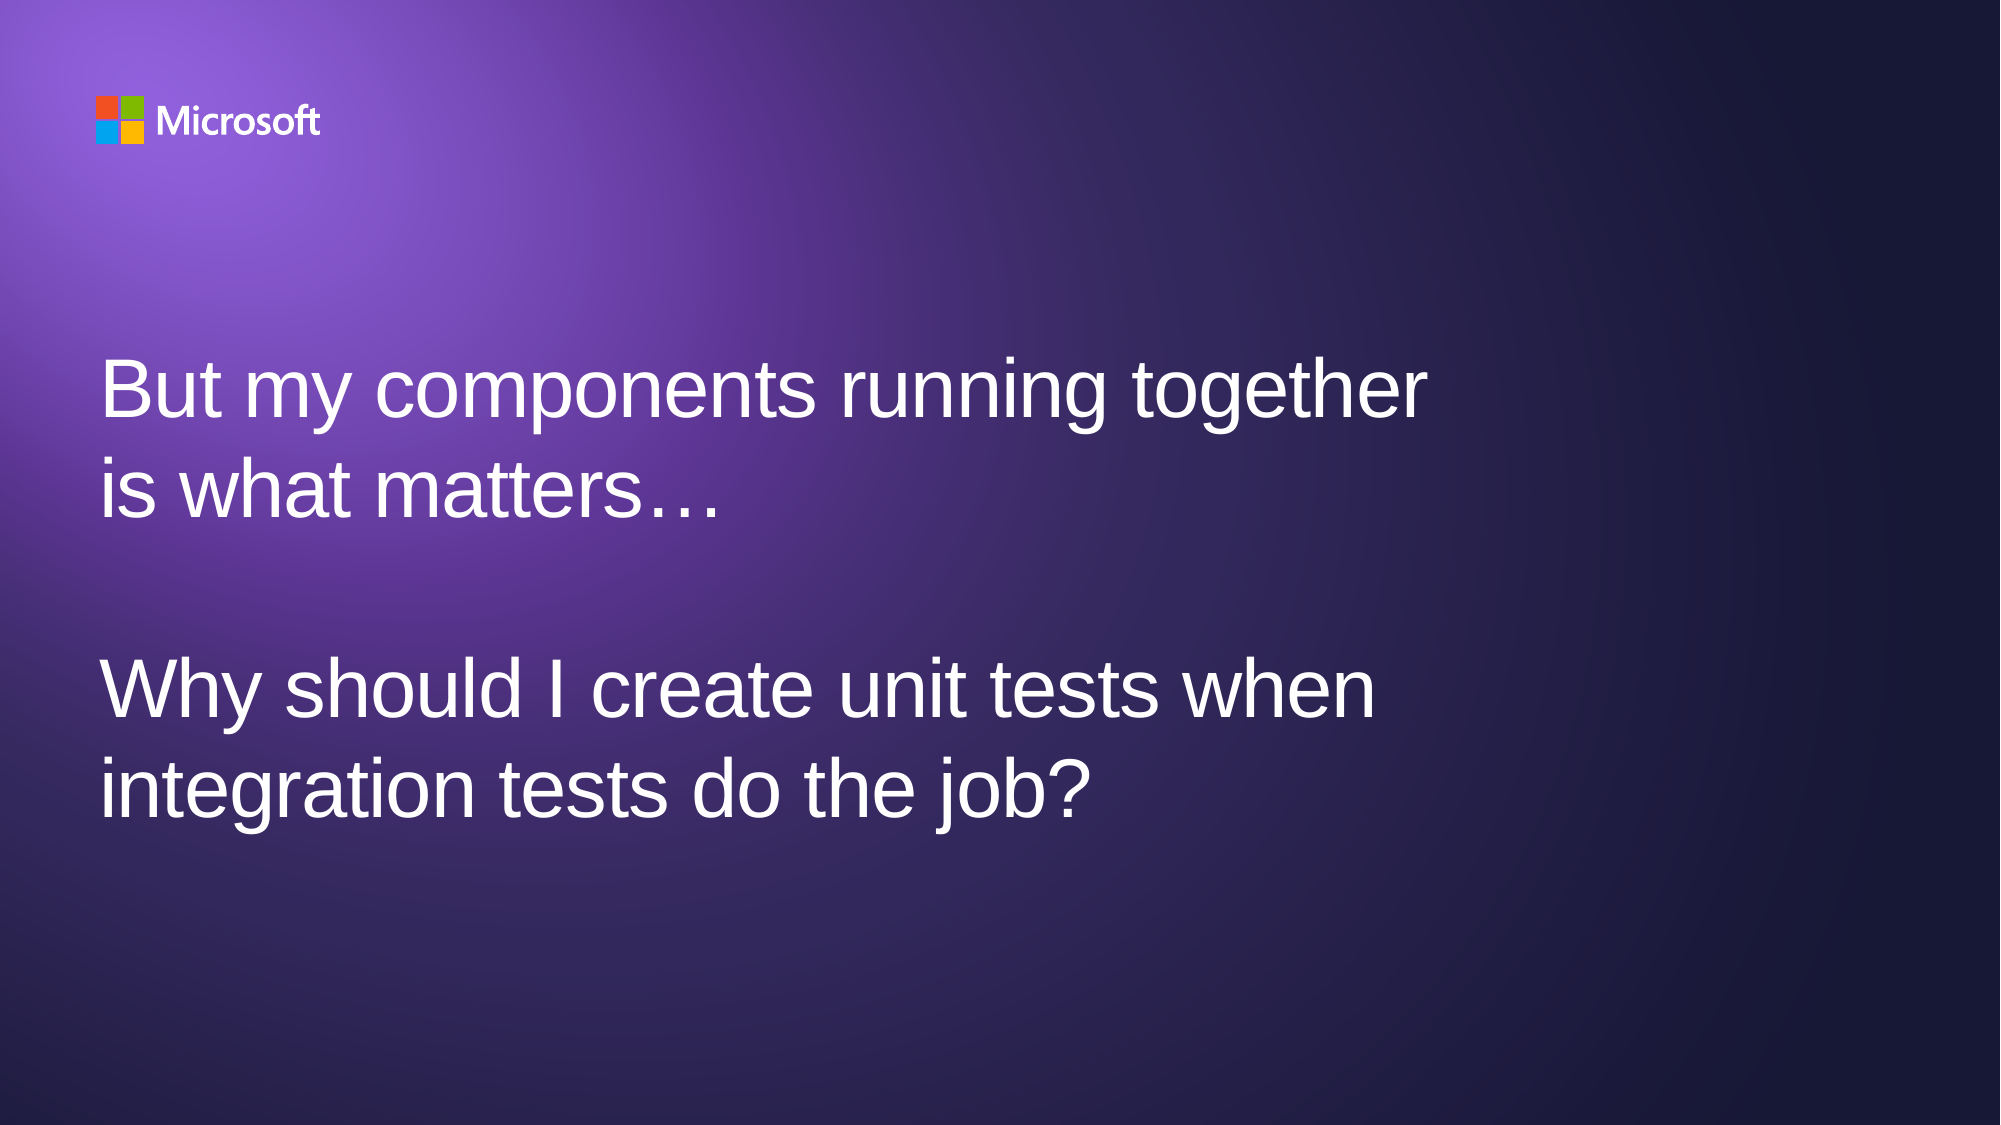

# But my components running together is what matters… Why should I create unit tests when integration tests do the job?